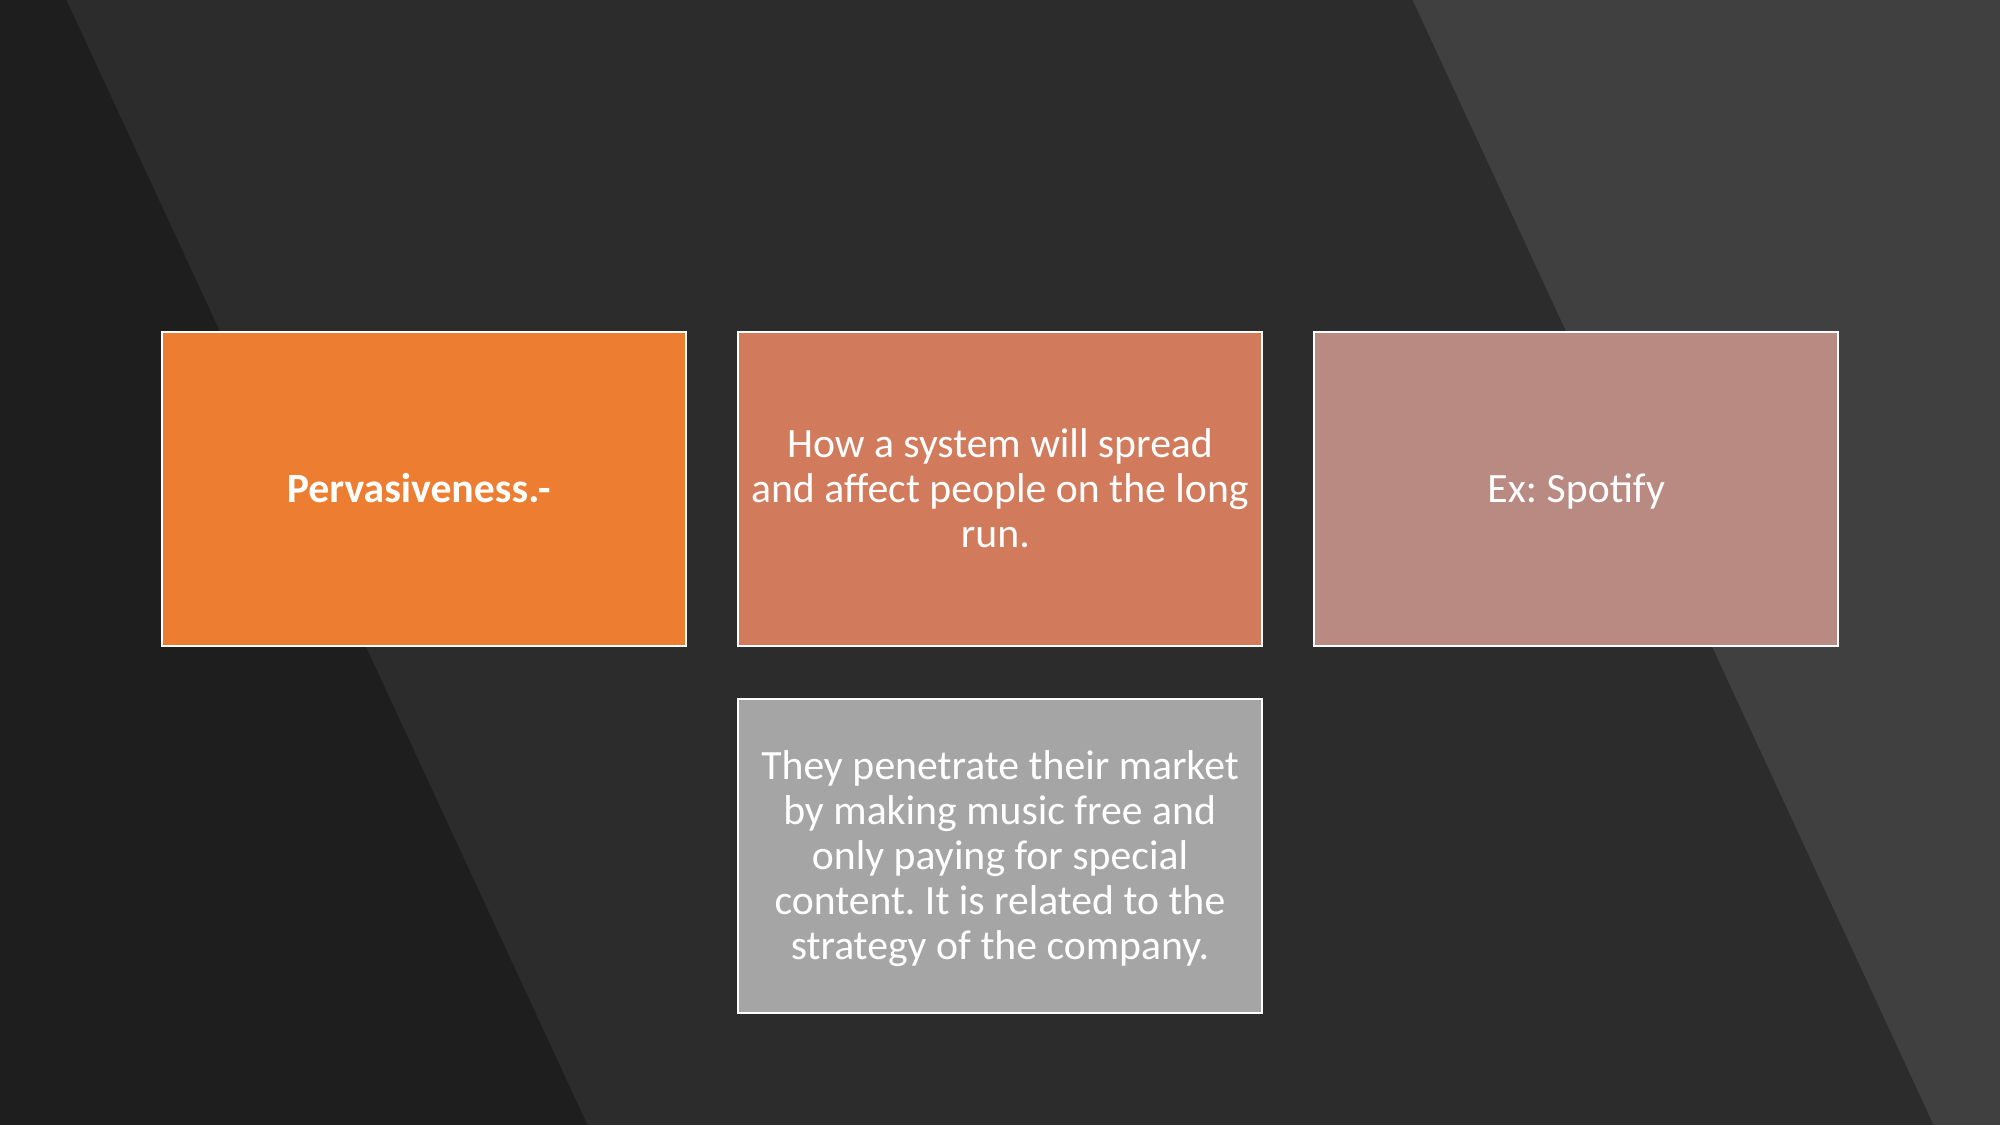

#
Pervasiveness.-
How a system will spread and affect people on the long run.
Ex: Spotify
They penetrate their market by making music free and only paying for special content. It is related to the strategy of the company.